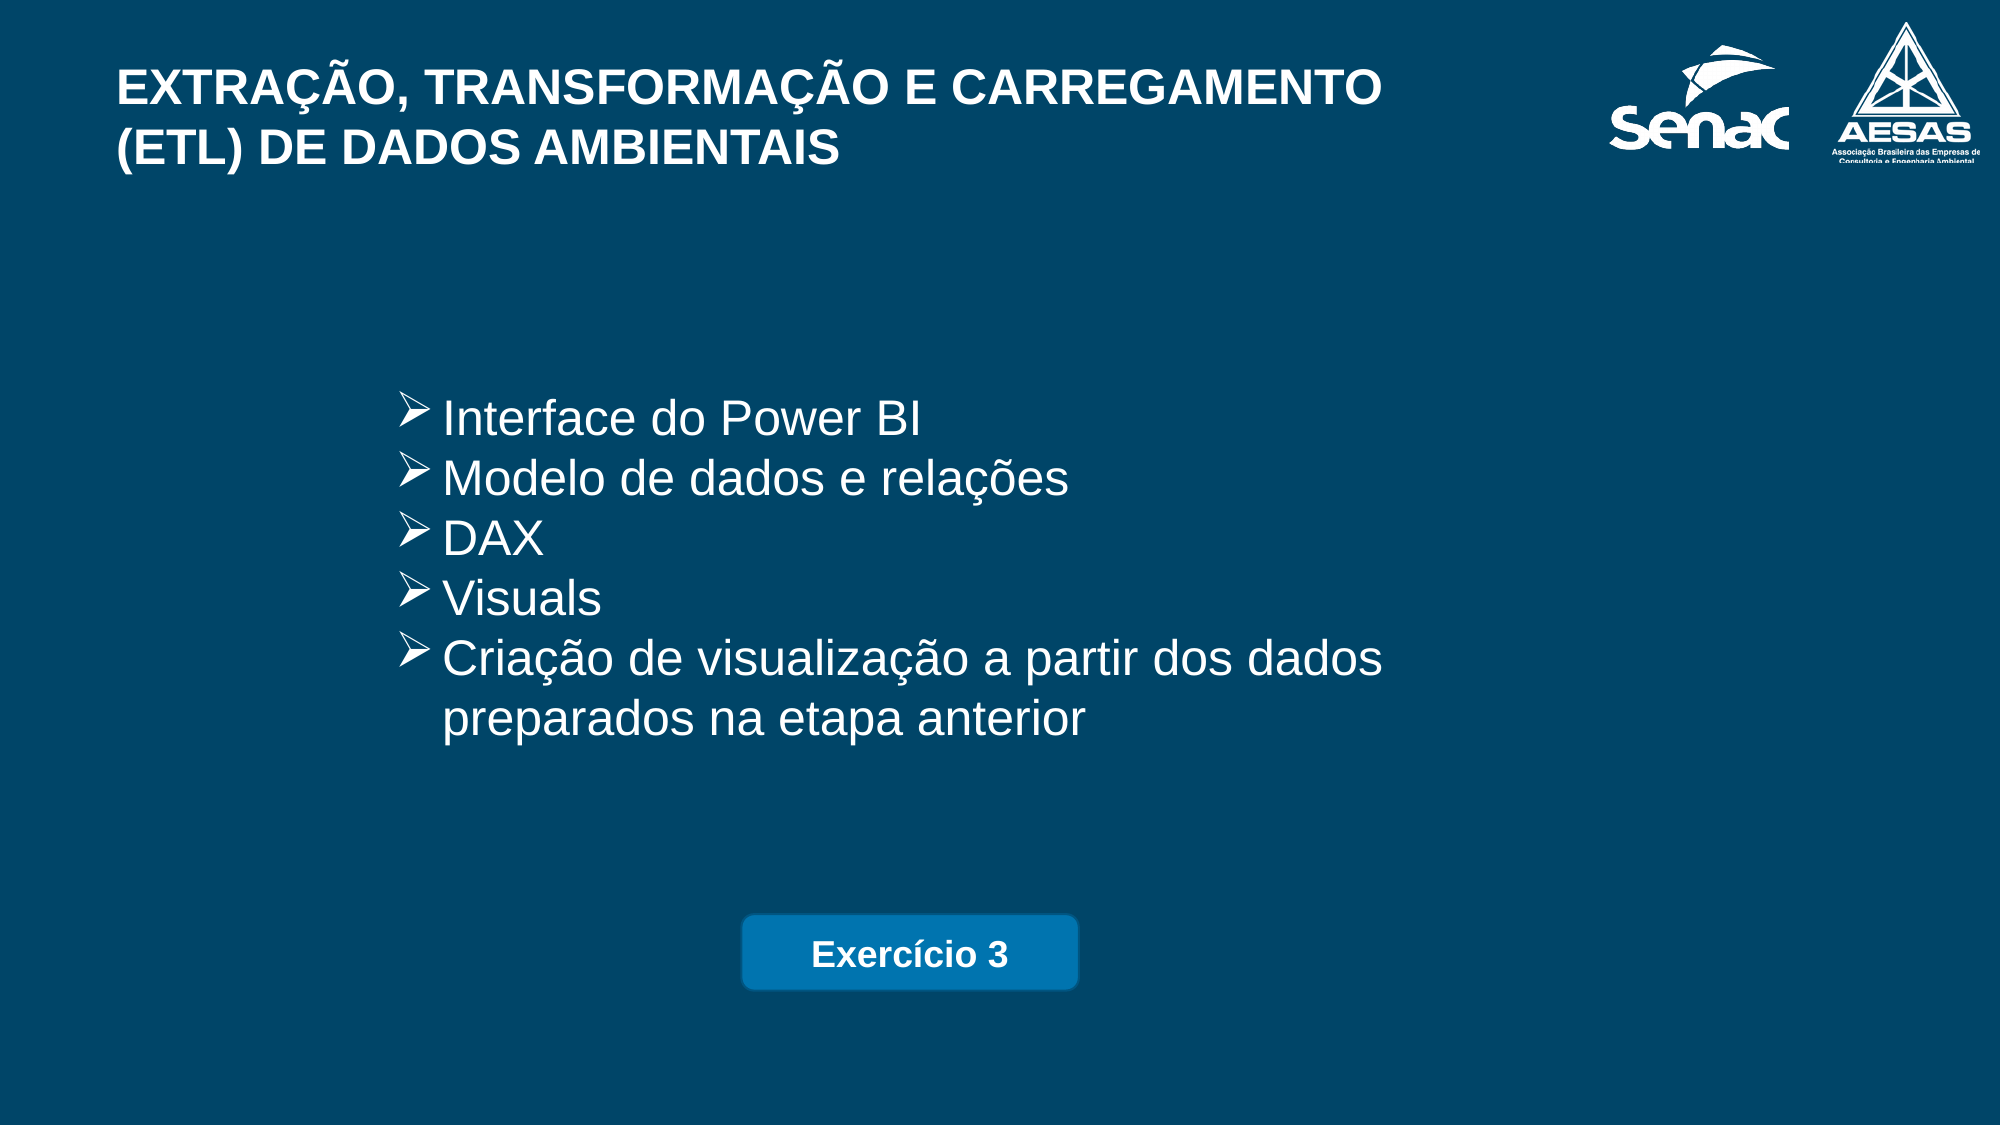

Extração, Transformação e Carregamento (ETL) de Dados Ambientais
Interface do Power BI
Modelo de dados e relações
DAX
Visuals
Criação de visualização a partir dos dados preparados na etapa anterior
Exercício 3